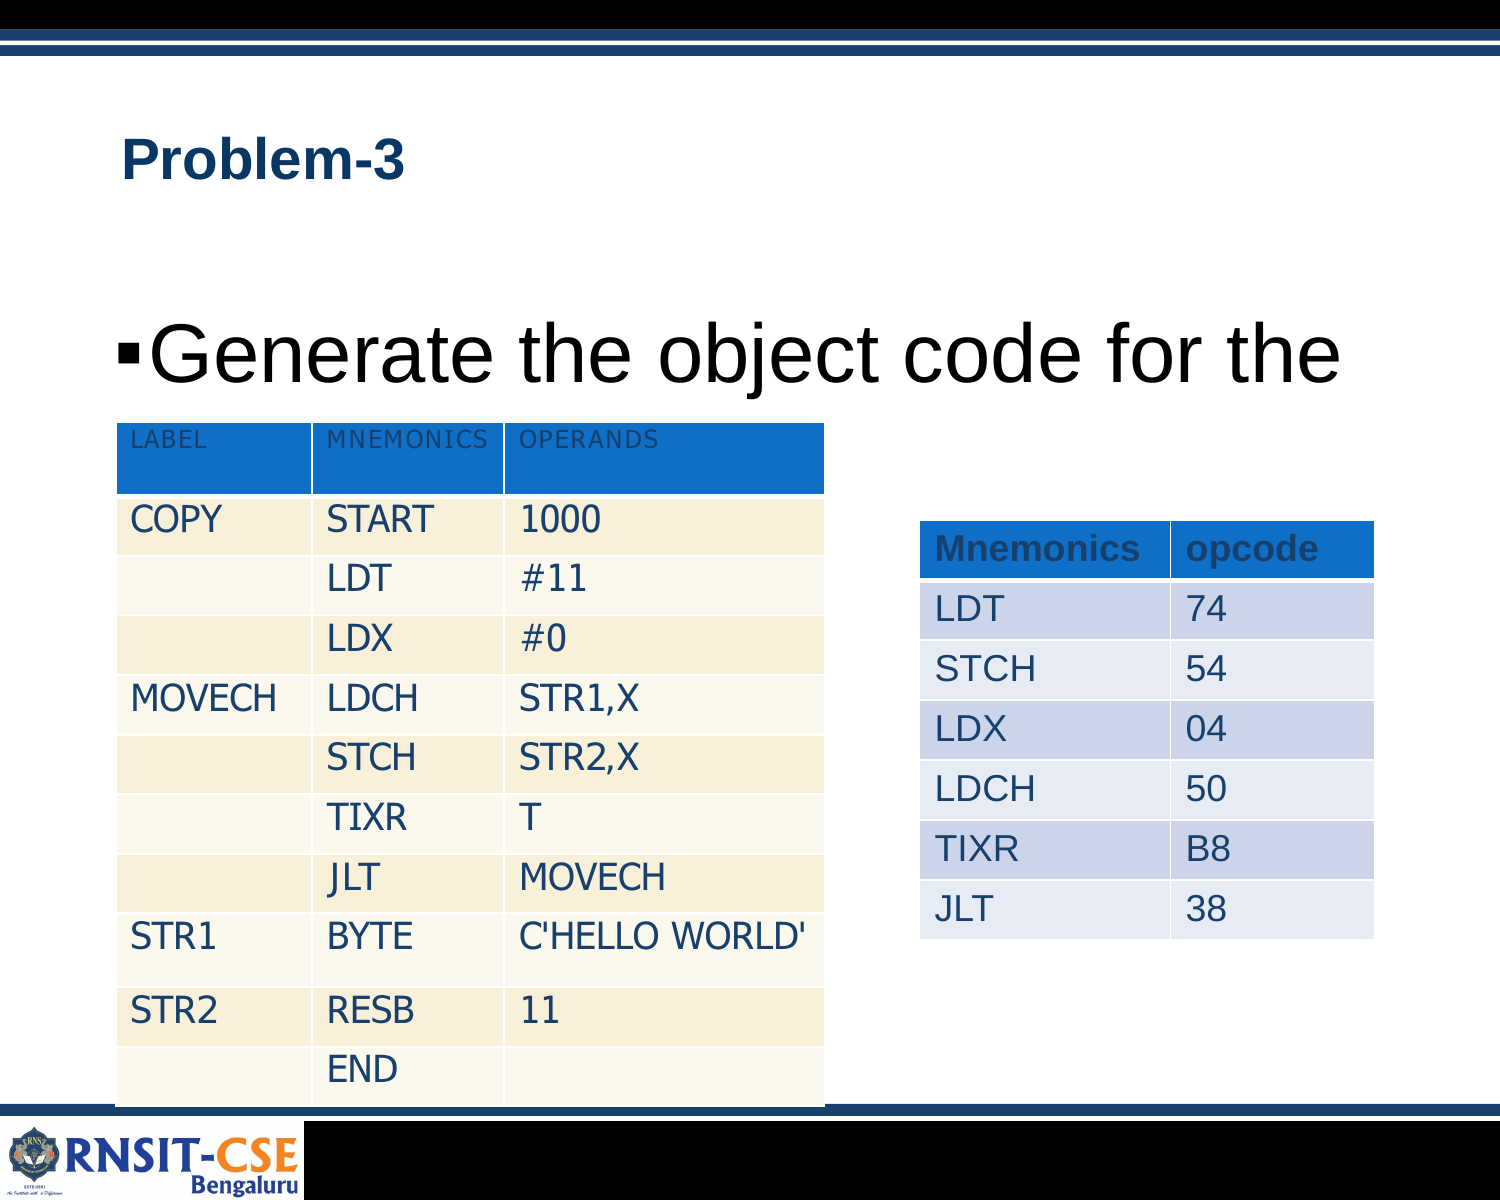

# Problem-3
Generate the object code for the program

| LABEL | MNEMONICS | OPERANDS |
| --- | --- | --- |
| COPY | START | 1000 |
|  | LDT | #11 |
|  | LDX | #0 |
| MOVECH | LDCH | STR1,X |
|  | STCH | STR2,X |
|  | TIXR | T |
|  | JLT | MOVECH |
| STR1 | BYTE | C'HELLO WORLD' |
| STR2 | RESB | 11 |
|  | END |  |
| Mnemonics | opcode |
| --- | --- |
| LDT | 74 |
| STCH | 54 |
| LDX | 04 |
| LDCH | 50 |
| TIXR | B8 |
| JLT | 38 |